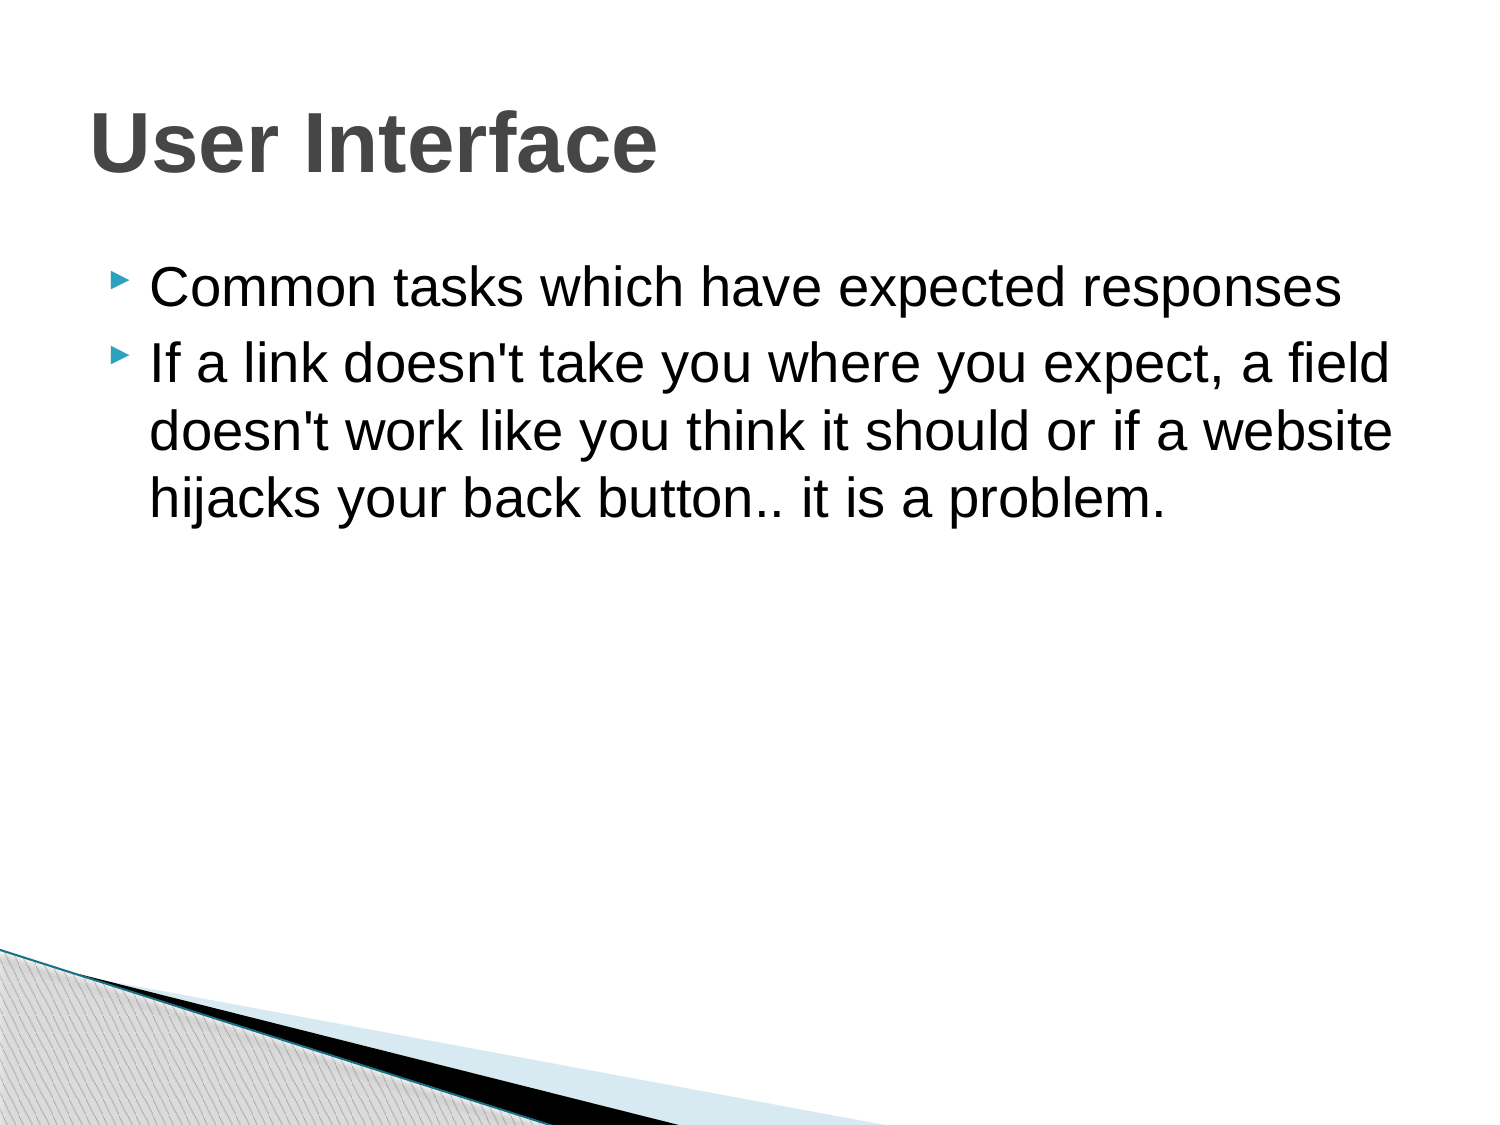

# User Interface
Common tasks which have expected responses
If a link doesn't take you where you expect, a field doesn't work like you think it should or if a website hijacks your back button.. it is a problem.